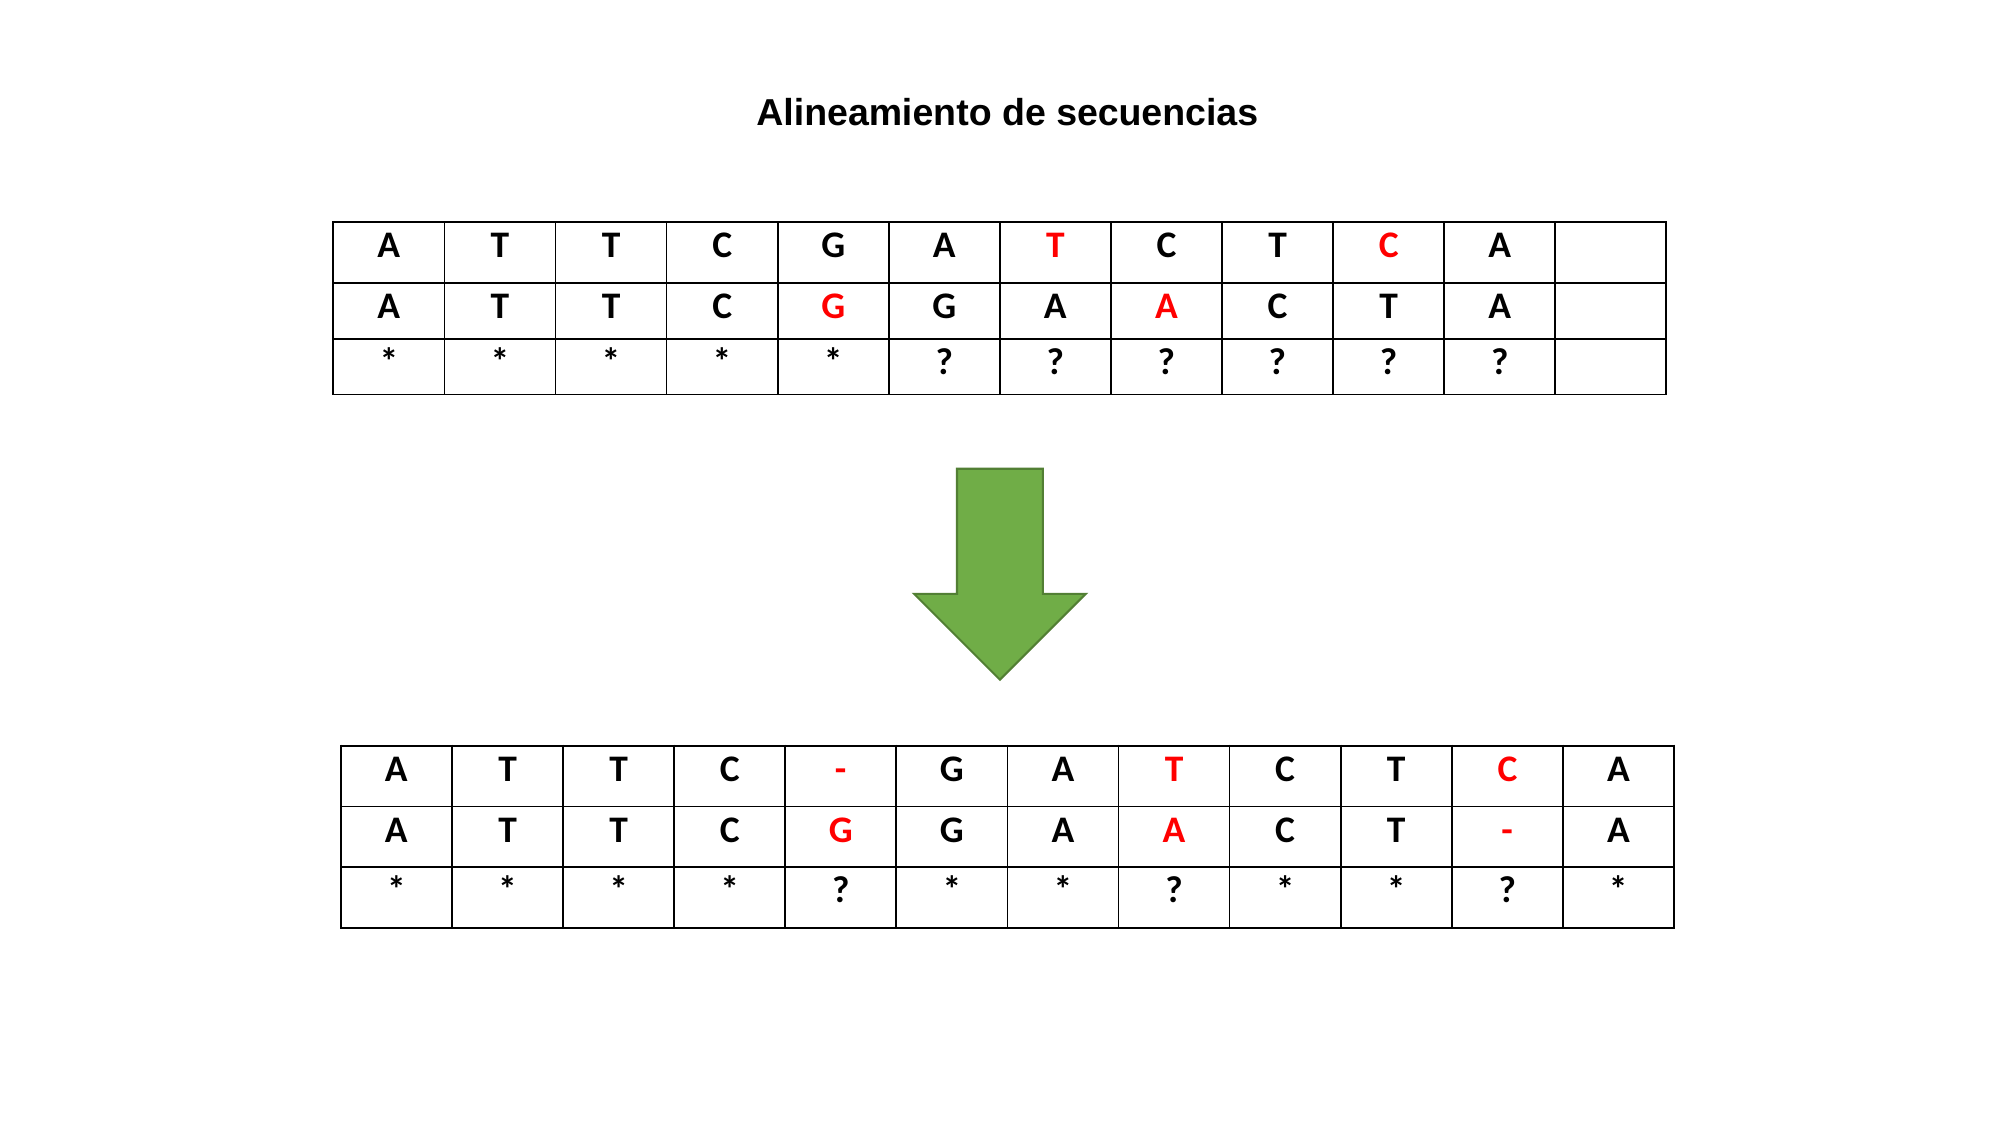

Alineamiento de secuencias
| A | T | T | C | G | A | T | C | T | C | A |  |
| --- | --- | --- | --- | --- | --- | --- | --- | --- | --- | --- | --- |
| A | T | T | C | G | G | A | A | C | T | A |  |
| \* | \* | \* | \* | \* | ? | ? | ? | ? | ? | ? |  |

| A | T | T | C | - | G | A | T | C | T | C | A |
| --- | --- | --- | --- | --- | --- | --- | --- | --- | --- | --- | --- |
| A | T | T | C | G | G | A | A | C | T | - | A |
| \* | \* | \* | \* | ? | \* | \* | ? | \* | \* | ? | \* |